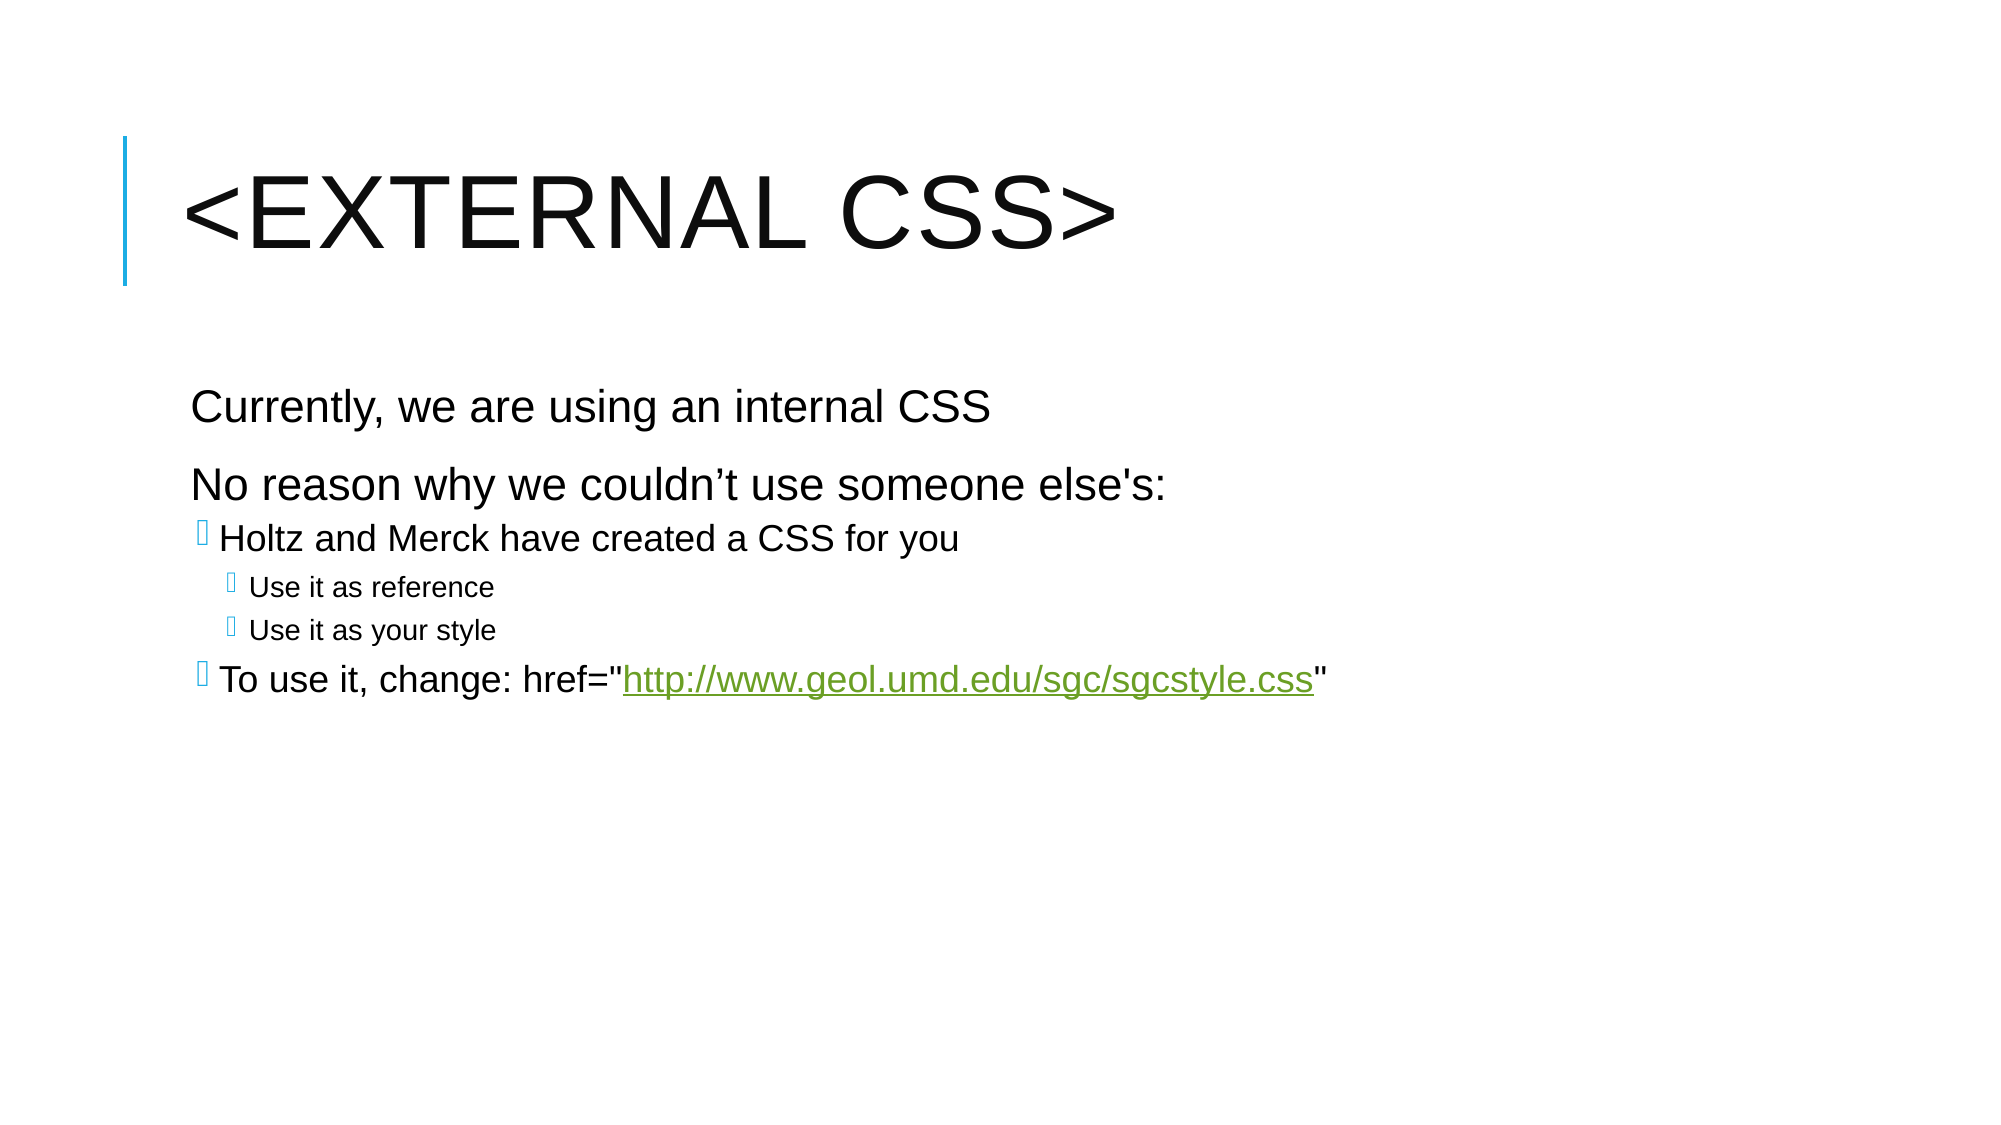

# <External CSS>
Currently, we are using an internal CSS
No reason why we couldn’t use someone else's:
Holtz and Merck have created a CSS for you
Use it as reference
Use it as your style
To use it, change: href="http://www.geol.umd.edu/sgc/sgcstyle.css"